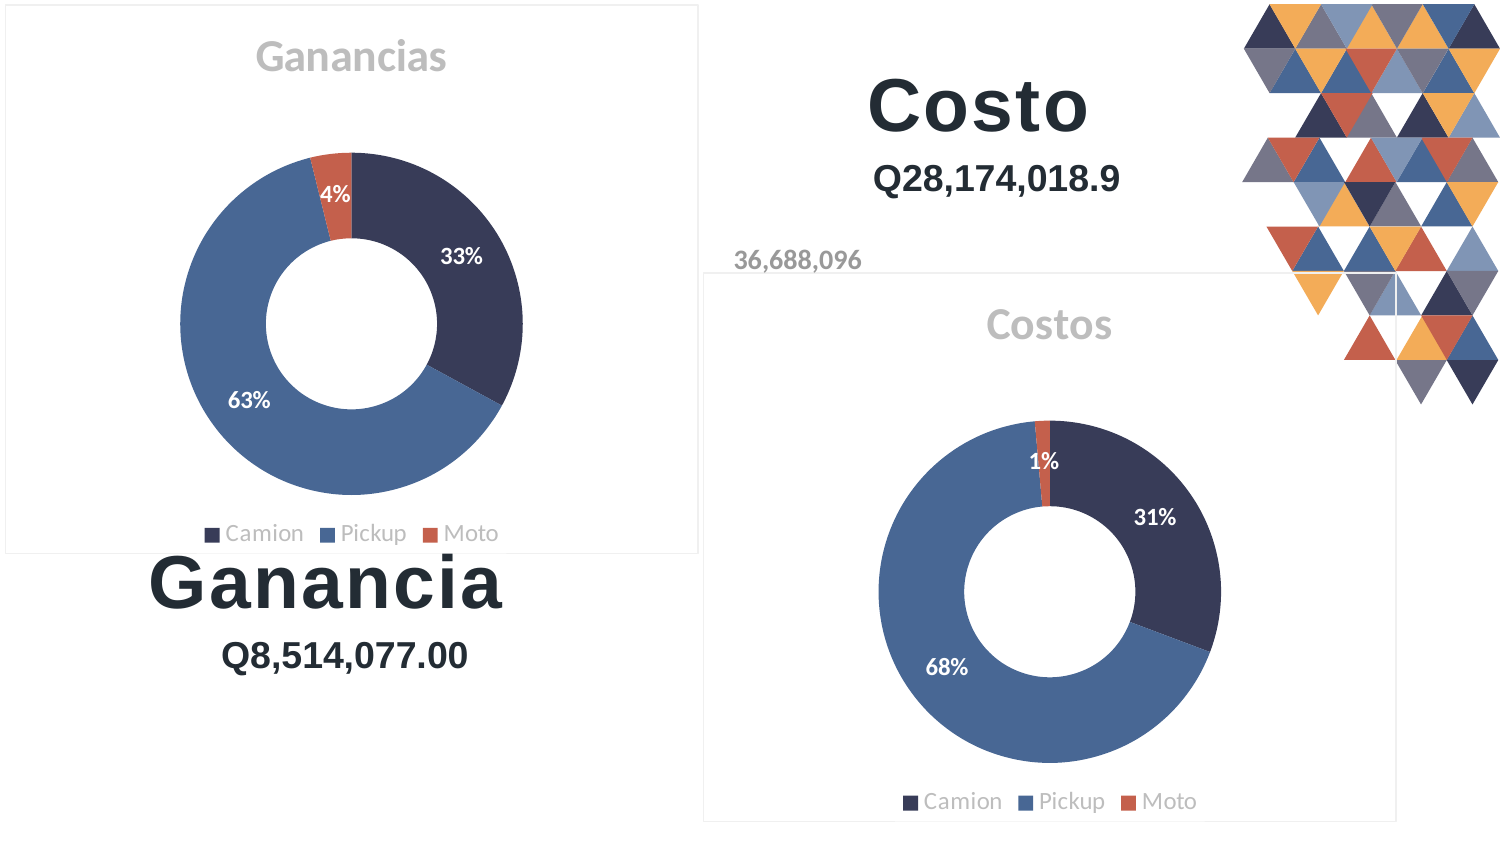

### Chart: Ganancias

| Category | Column1 |
|---|---|
| Camion | 2803617.0 |
| Pickup | 5380176.0 |
| Moto | 330284.0 |
Costo

Q28,174,018.9
36,688,096

### Chart: Costos

| Category | Column1 |
|---|---|
| Camion | 8658363.0 |
| Pickup | 19121908.0 |
| Moto | 393747.9 |
Ganancia

Q8,514,077.00